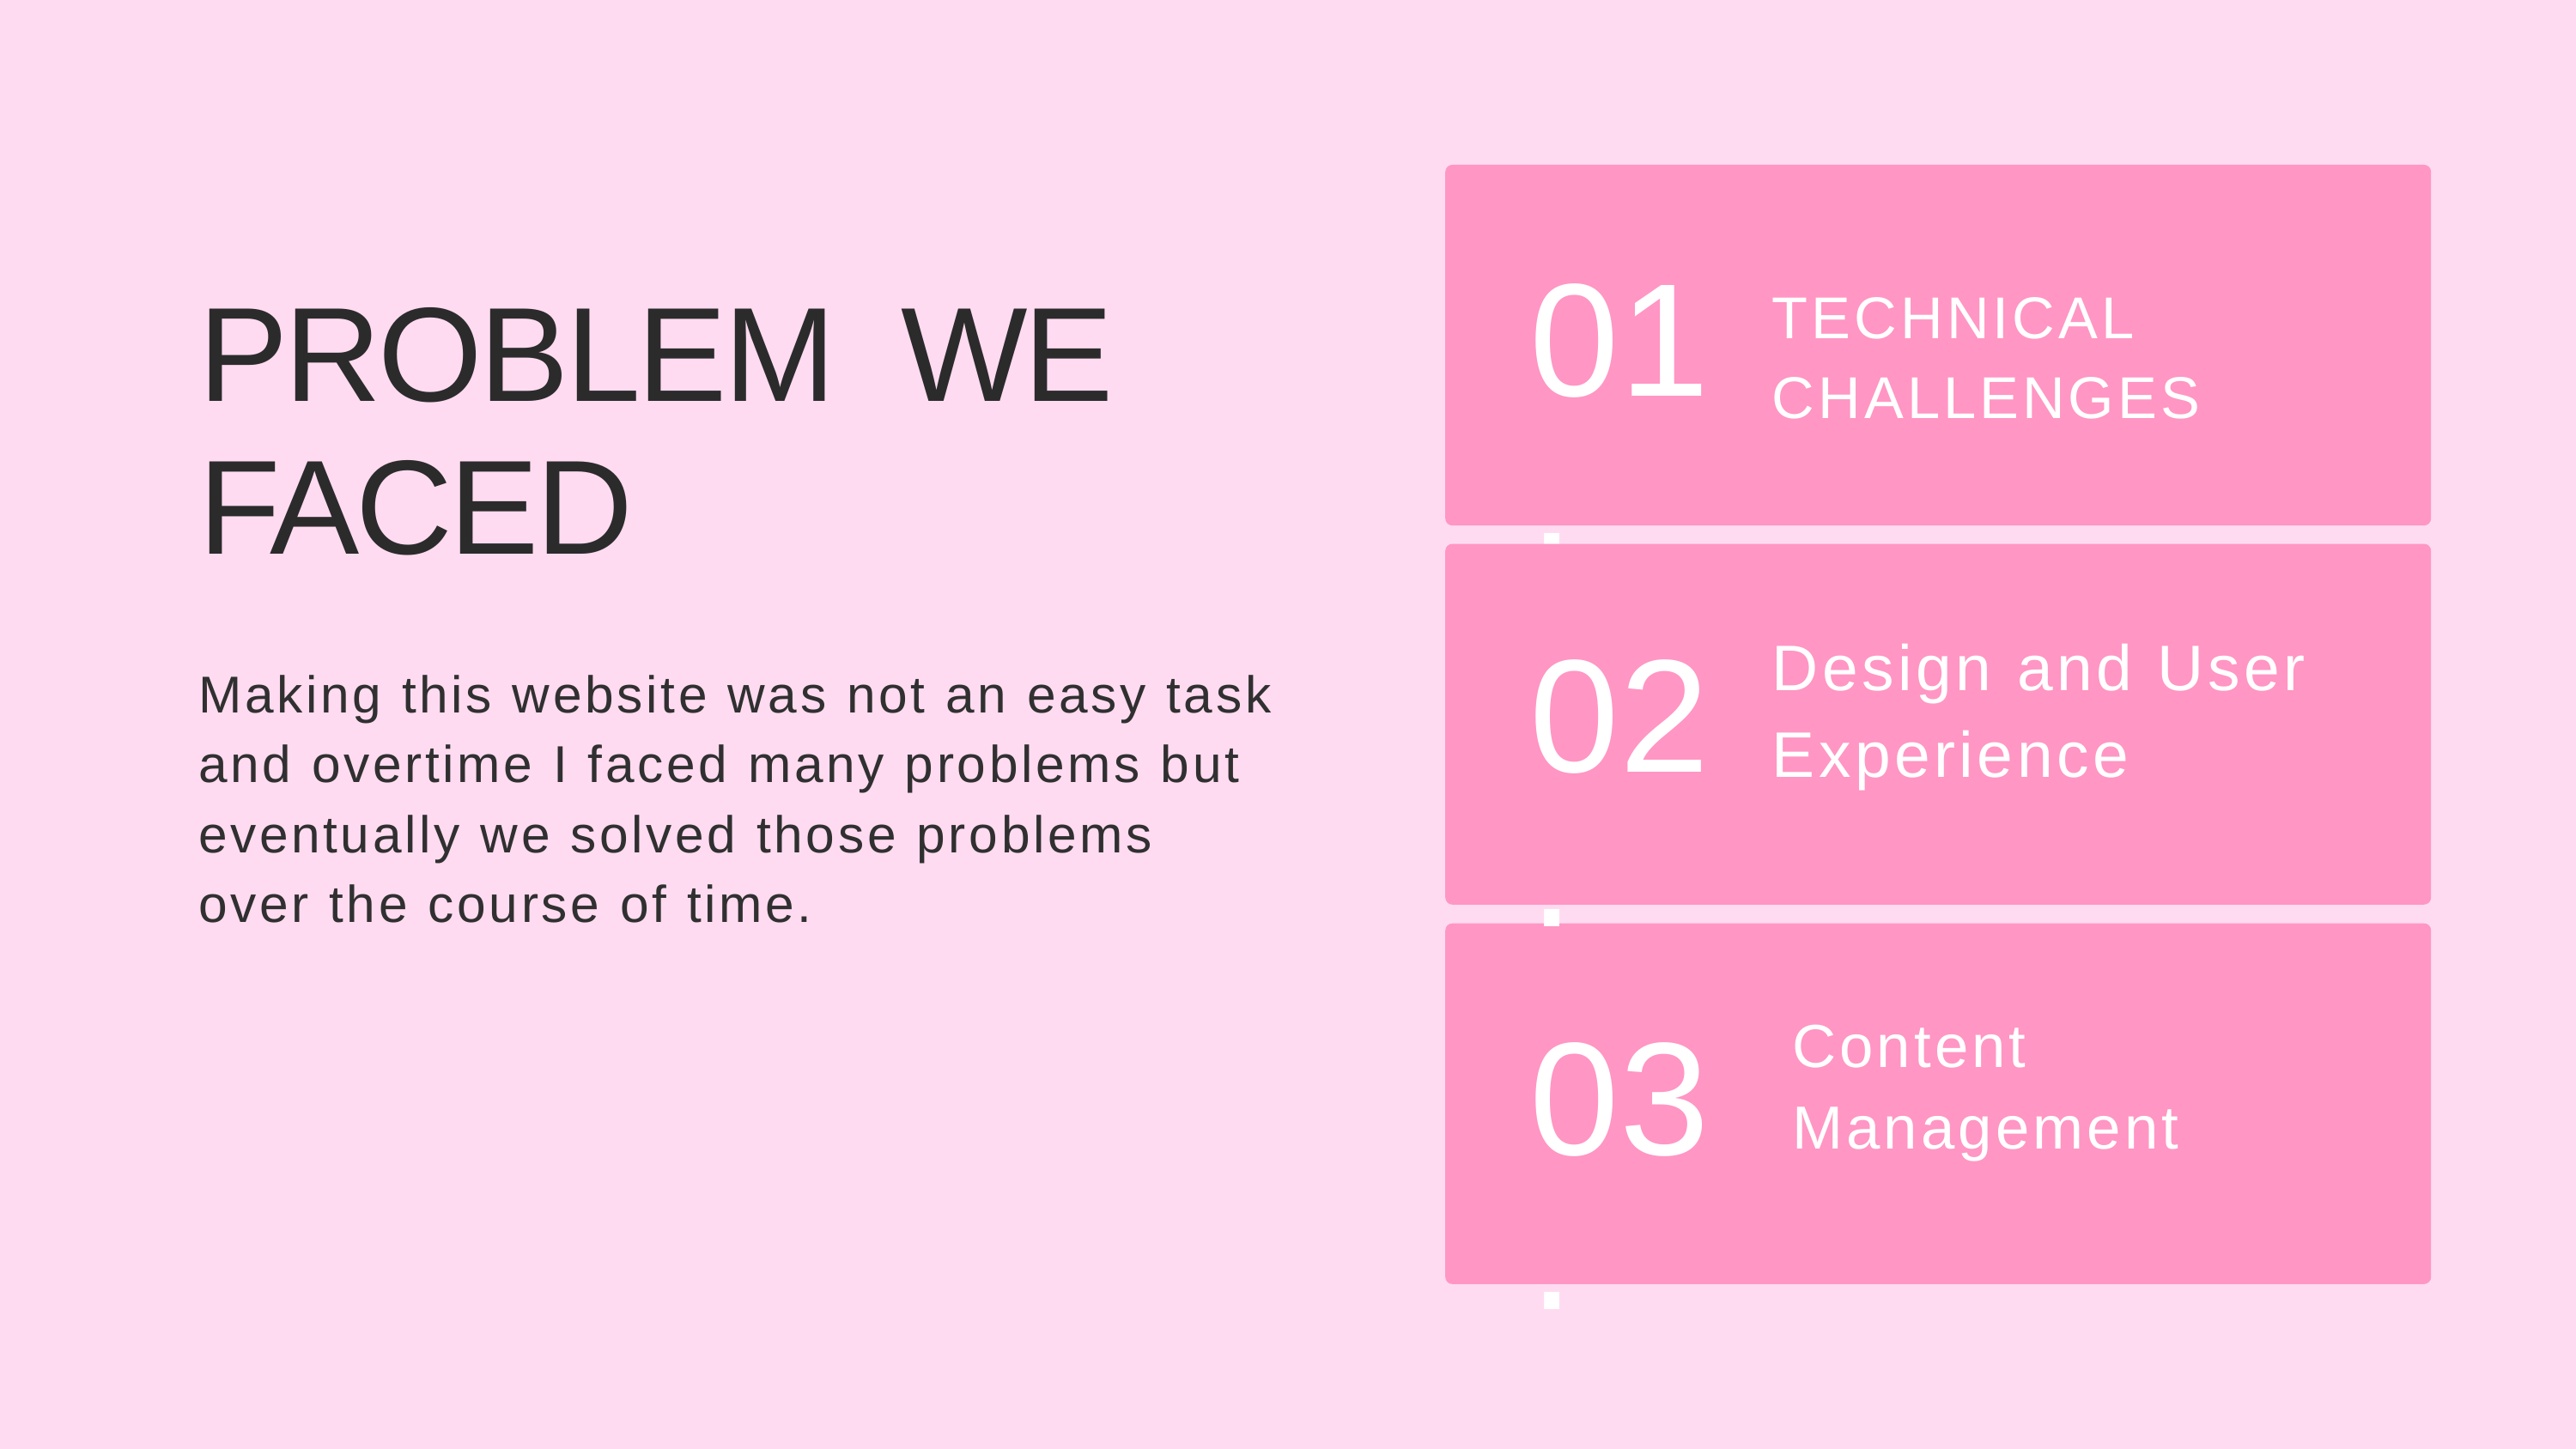

TECHNICAL CHALLENGES
01.
PROBLEM  WE  FACED

Design and User Experience

02.
Making this website was not an easy task and overtime I faced many problems but eventually we solved those problems over the course of time.

Content Management

03.